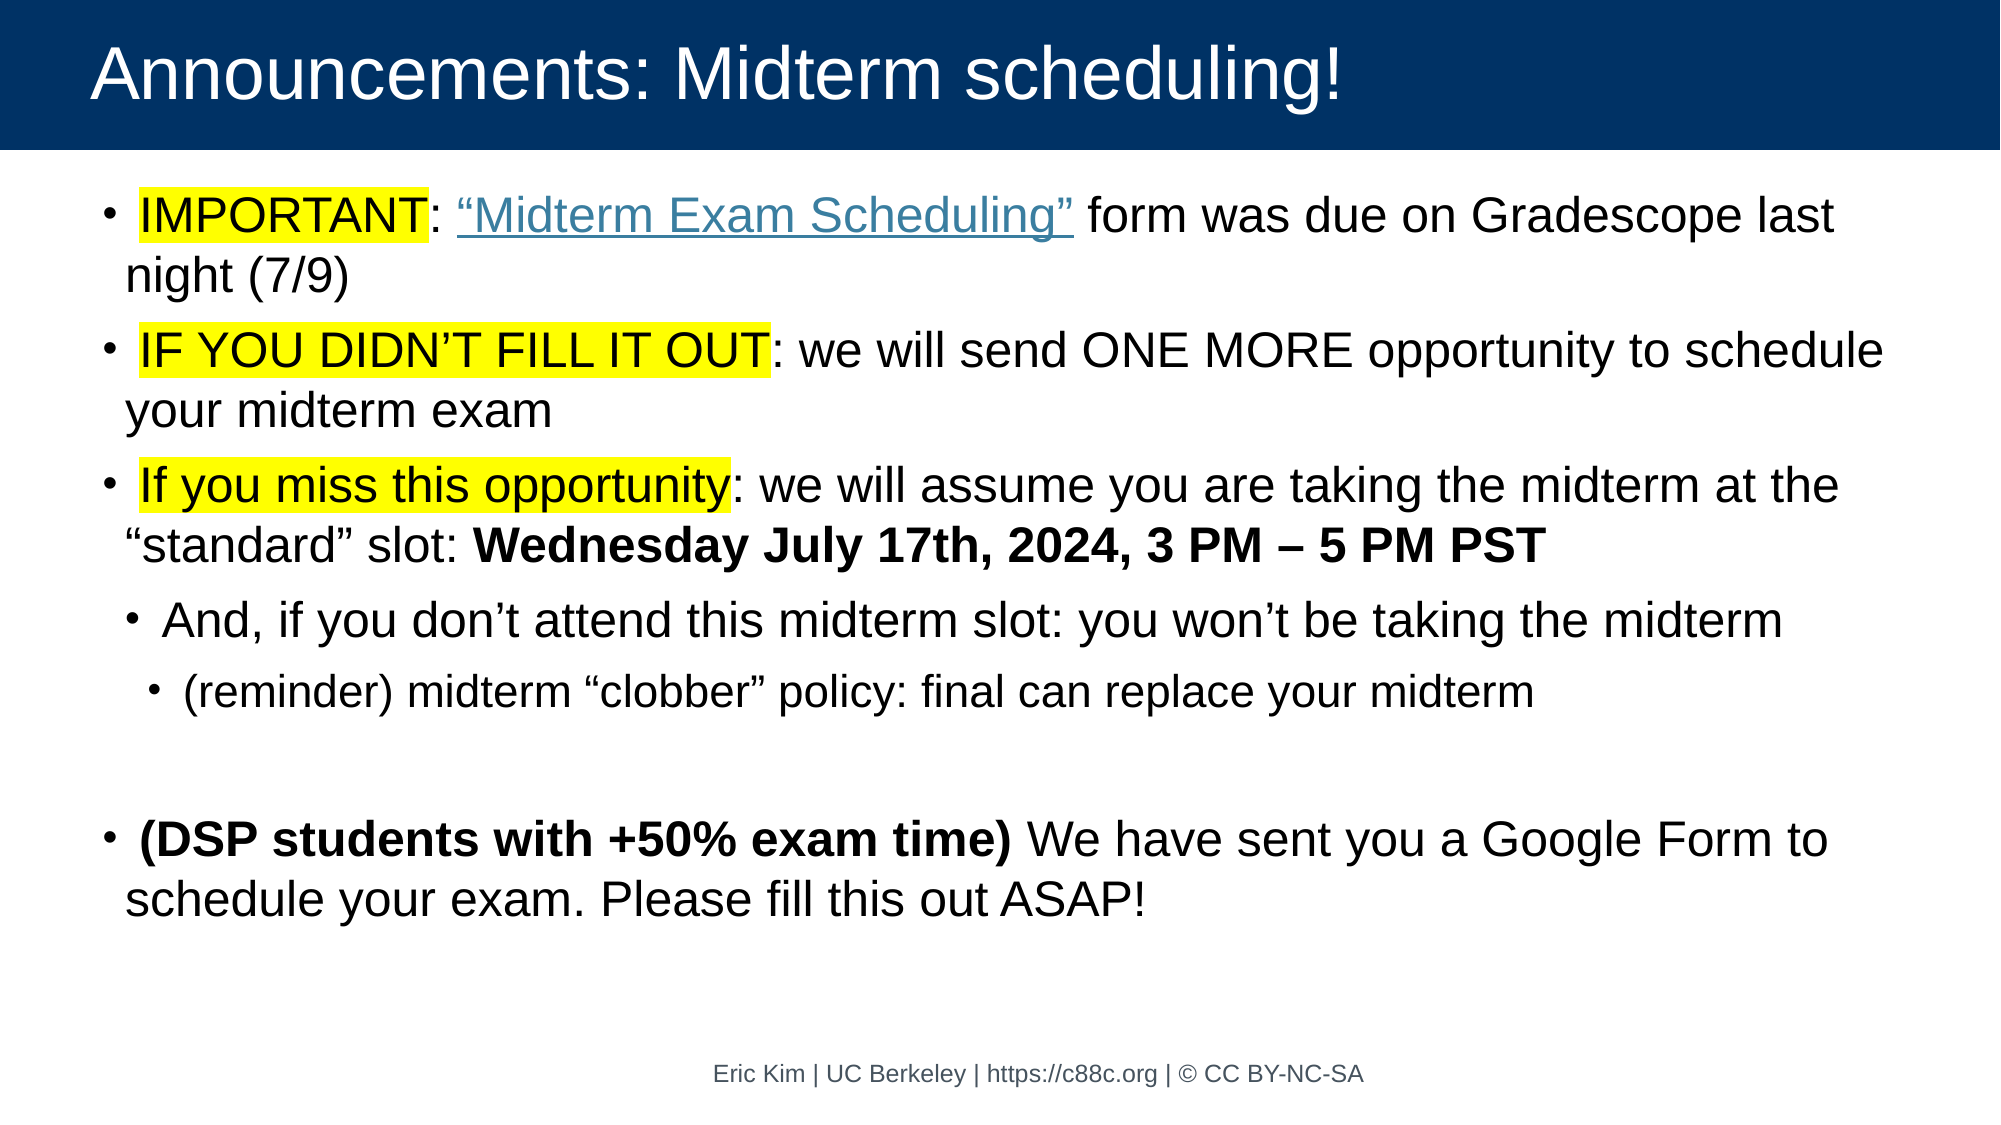

# Announcements: Midterm scheduling!
 IMPORTANT: “Midterm Exam Scheduling” form was due on Gradescope last night (7/9)
 IF YOU DIDN’T FILL IT OUT: we will send ONE MORE opportunity to schedule your midterm exam
 If you miss this opportunity: we will assume you are taking the midterm at the “standard” slot: Wednesday July 17th, 2024, 3 PM – 5 PM PST
 And, if you don’t attend this midterm slot: you won’t be taking the midterm
 (reminder) midterm “clobber” policy: final can replace your midterm

 (DSP students with +50% exam time) We have sent you a Google Form to schedule your exam. Please fill this out ASAP!

Eric Kim | UC Berkeley | https://c88c.org | © CC BY-NC-SA